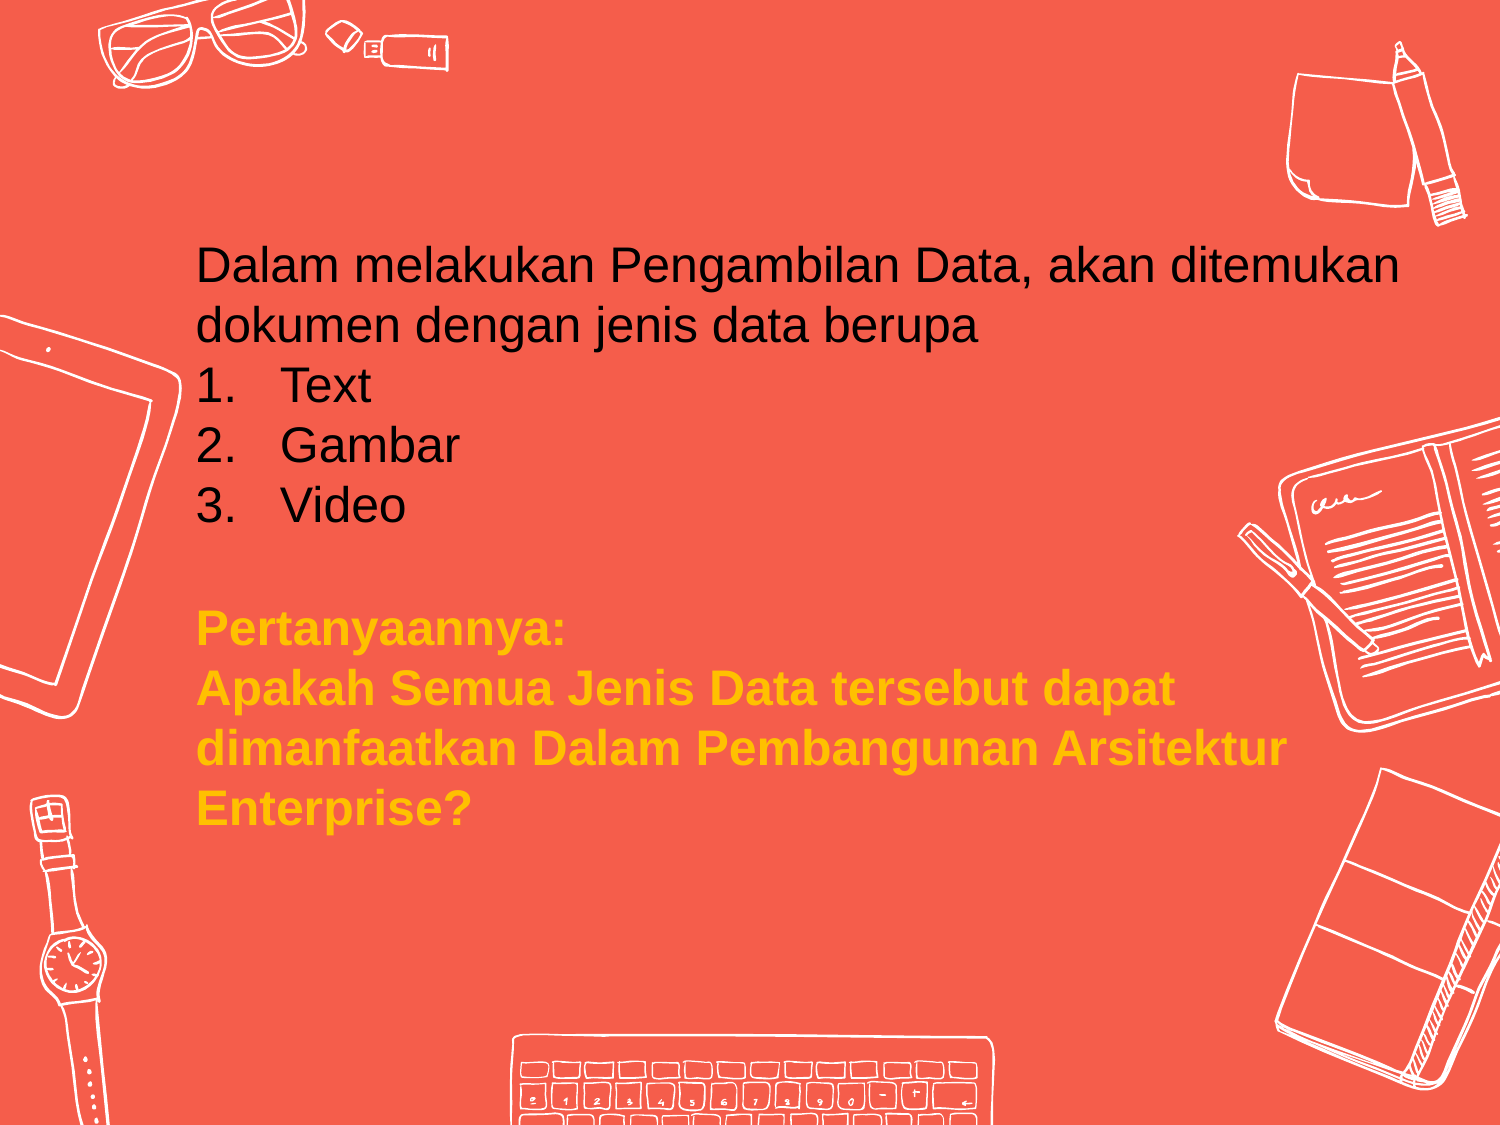

Dalam melakukan Pengambilan Data, akan ditemukan dokumen dengan jenis data berupa
Text
Gambar
Video
Pertanyaannya:
Apakah Semua Jenis Data tersebut dapat
dimanfaatkan Dalam Pembangunan Arsitektur Enterprise?